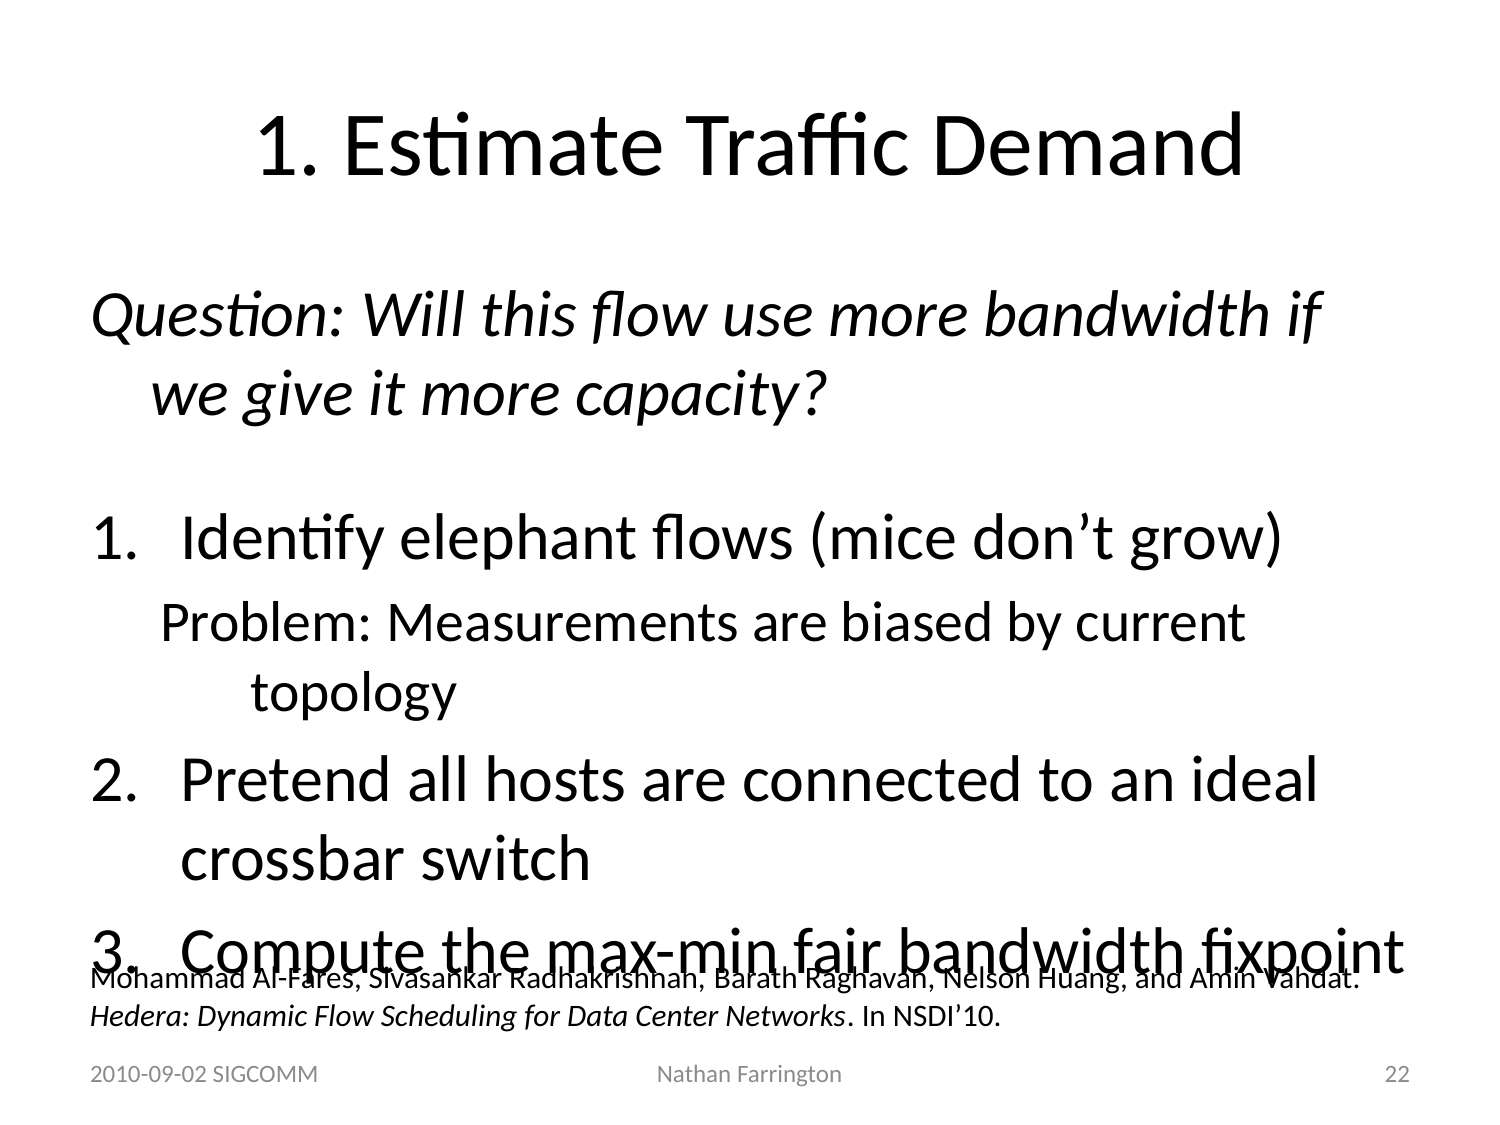

# 1. Estimate Traffic Demand
Question: Will this flow use more bandwidth if we give it more capacity?

Identify elephant flows (mice don’t grow)
Problem: Measurements are biased by current topology
Pretend all hosts are connected to an ideal crossbar switch
Compute the max-min fair bandwidth fixpoint

Mohammad Al-Fares, Sivasankar Radhakrishnan, Barath Raghavan, Nelson Huang, and Amin Vahdat. Hedera: Dynamic Flow Scheduling for Data Center Networks. In NSDI’10.
2010-09-02 SIGCOMM
Nathan Farrington
22